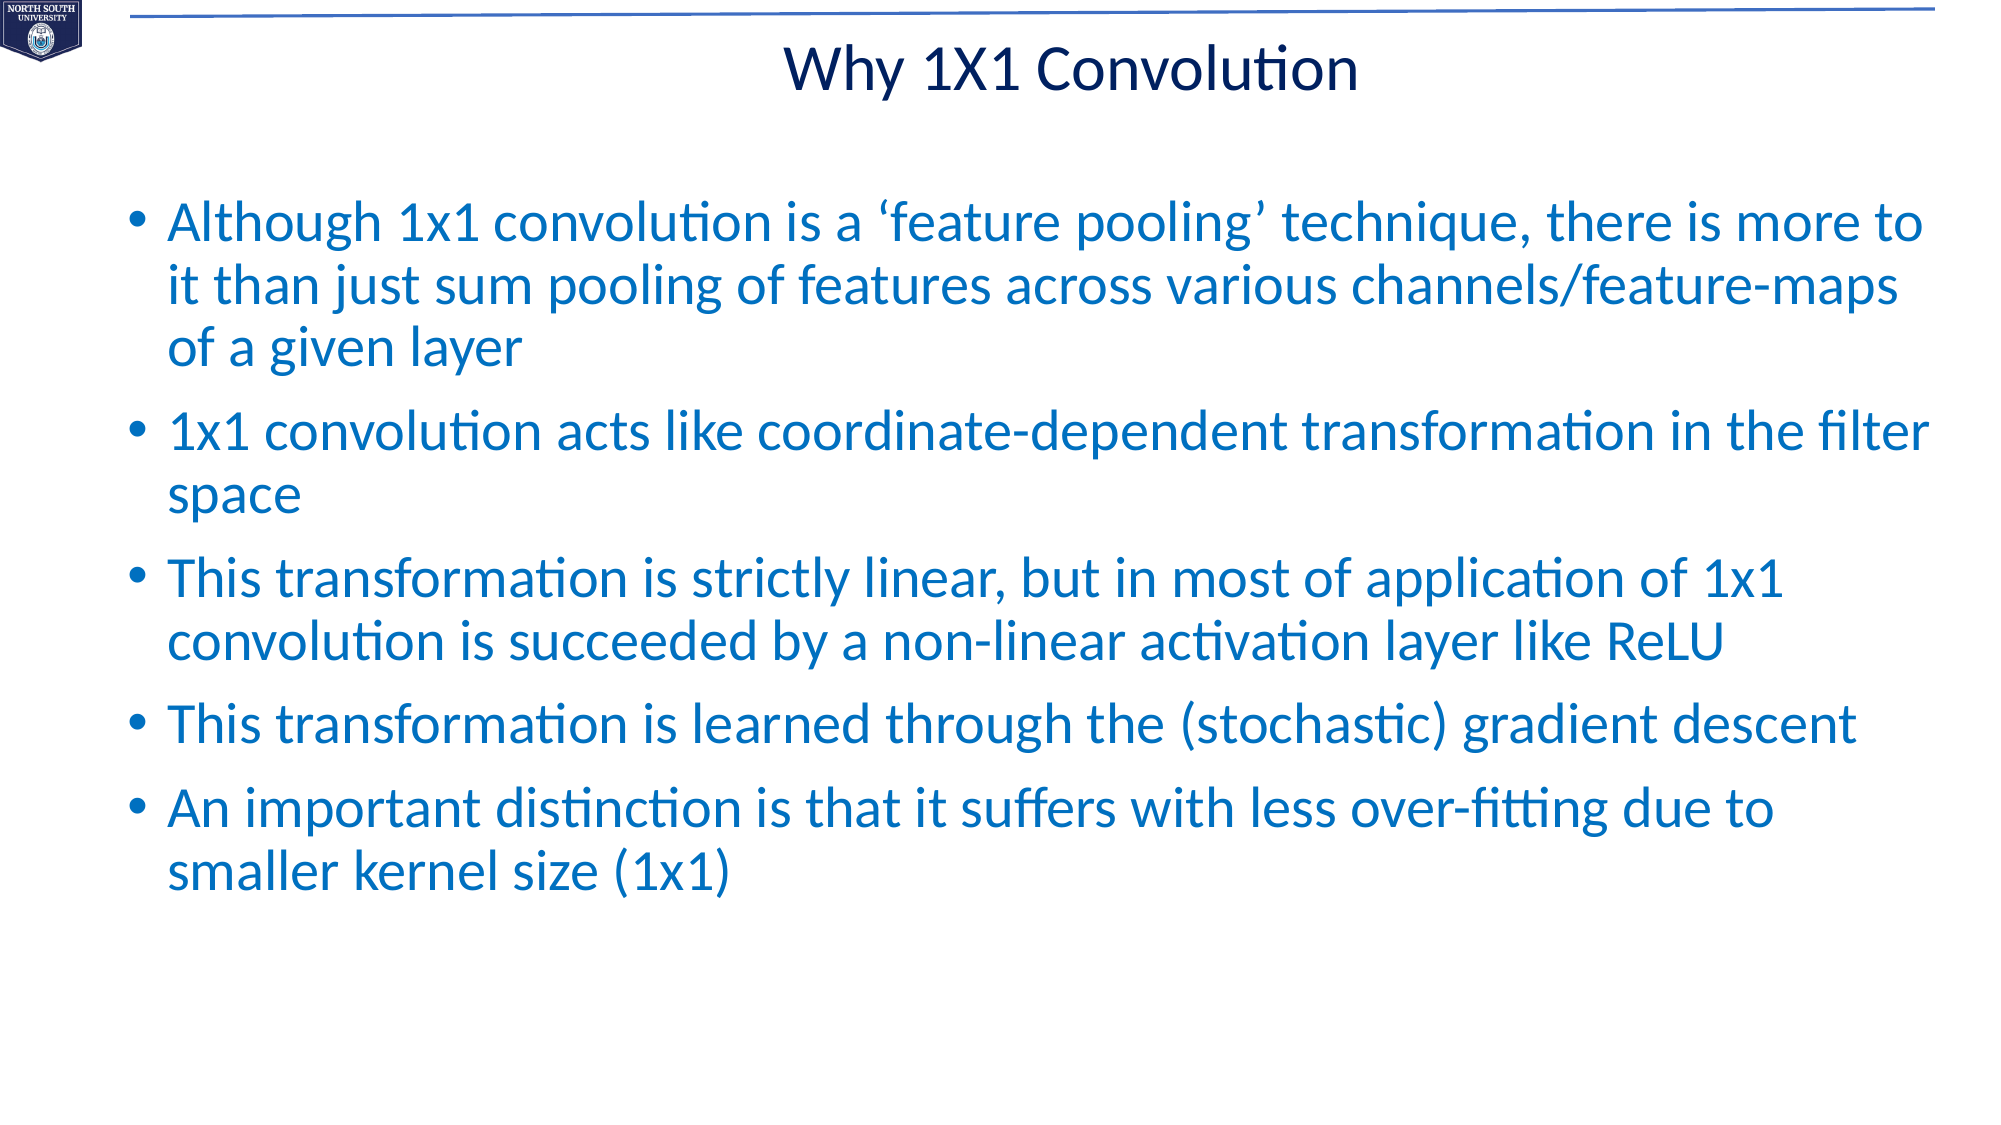

Why 1X1 Convolution
Although 1x1 convolution is a ‘feature pooling’ technique, there is more to it than just sum pooling of features across various channels/feature-maps of a given layer
1x1 convolution acts like coordinate-dependent transformation in the filter space
This transformation is strictly linear, but in most of application of 1x1 convolution is succeeded by a non-linear activation layer like ReLU
This transformation is learned through the (stochastic) gradient descent
An important distinction is that it suffers with less over-fitting due to smaller kernel size (1x1)